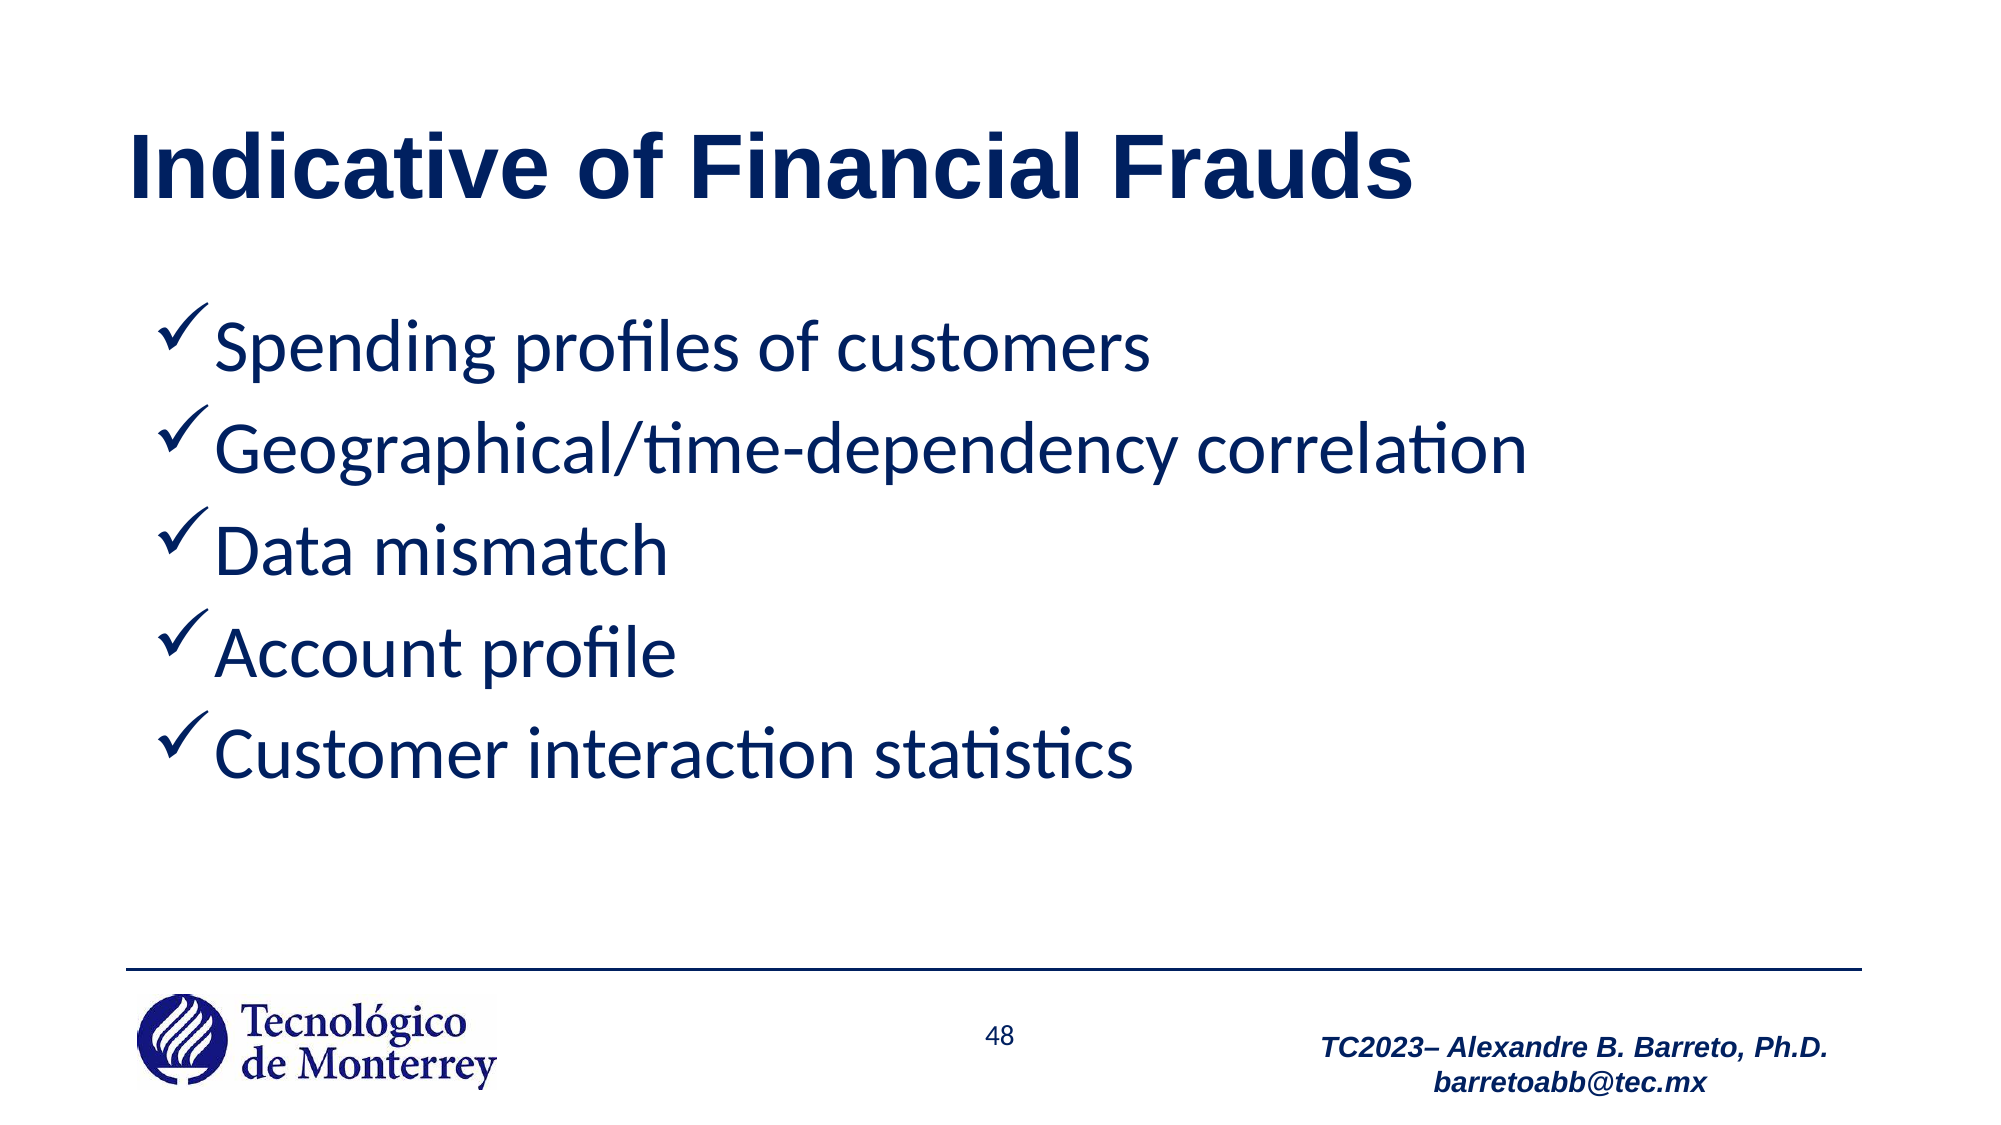

# Indicative of Financial Frauds
Spending profiles of customers
Geographical/time-dependency correlation
Data mismatch
Account profile
Customer interaction statistics